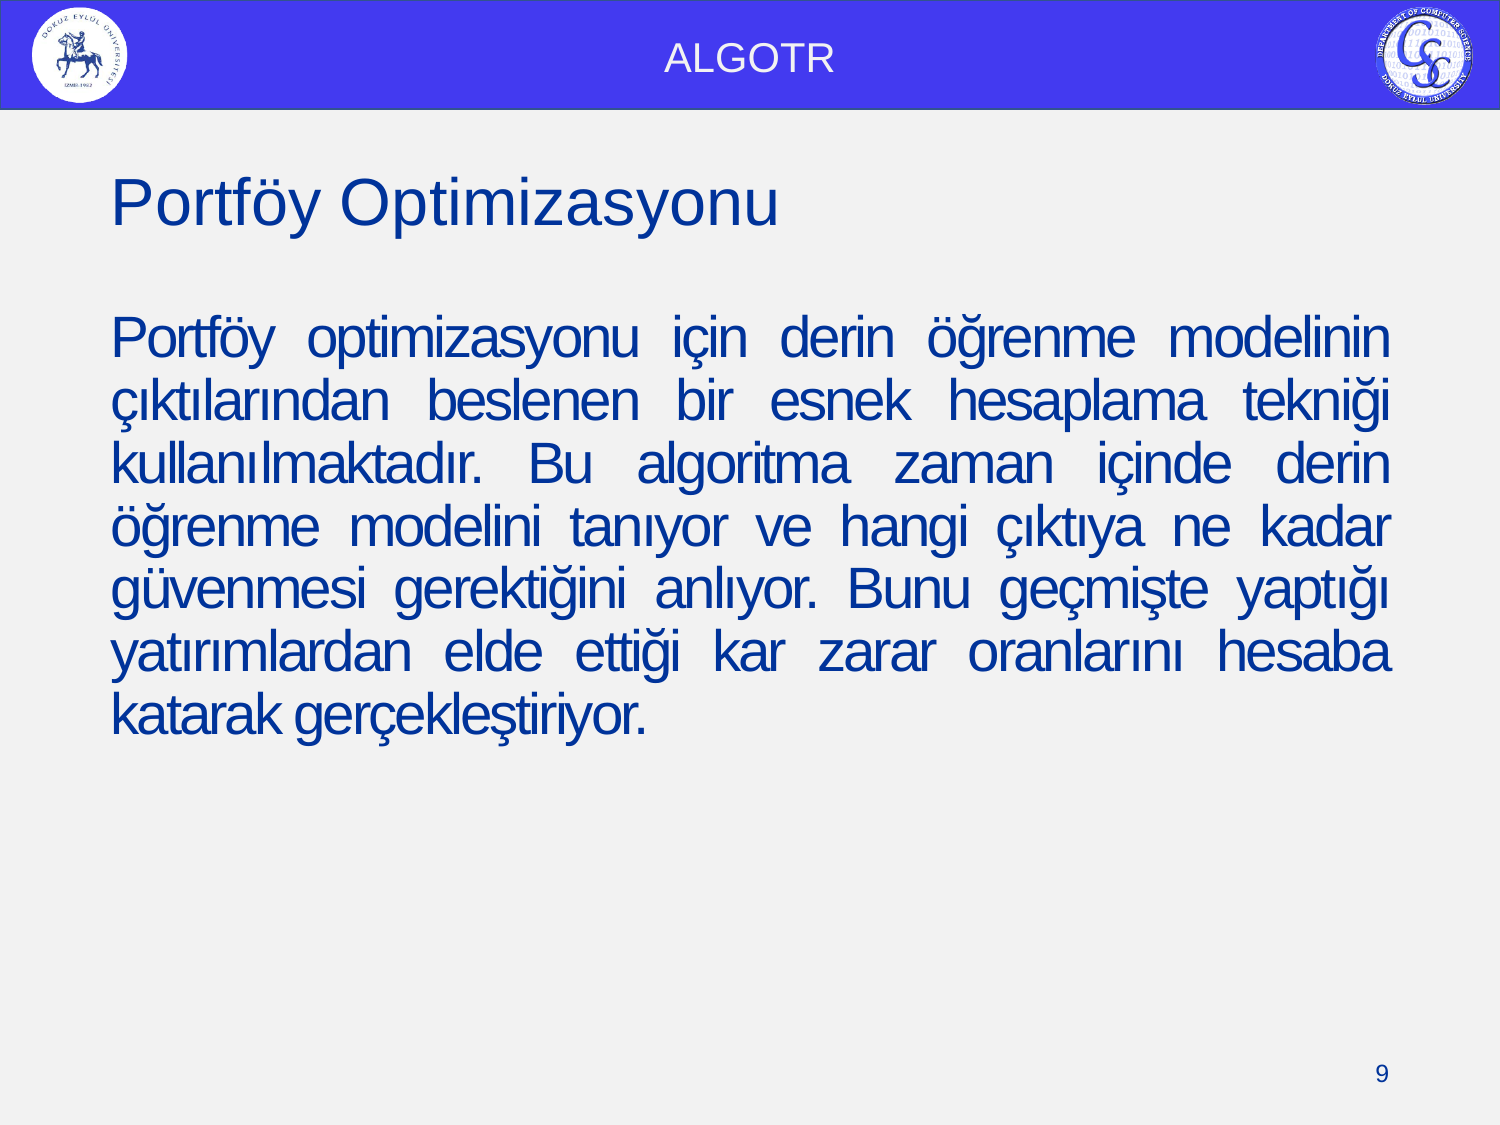

ALGOTR
# Portföy Optimizasyonu
Portföy optimizasyonu için derin öğrenme modelinin çıktılarından beslenen bir esnek hesaplama tekniği kullanılmaktadır. Bu algoritma zaman içinde derin öğrenme modelini tanıyor ve hangi çıktıya ne kadar güvenmesi gerektiğini anlıyor. Bunu geçmişte yaptığı yatırımlardan elde ettiği kar zarar oranlarını hesaba katarak gerçekleştiriyor.
9